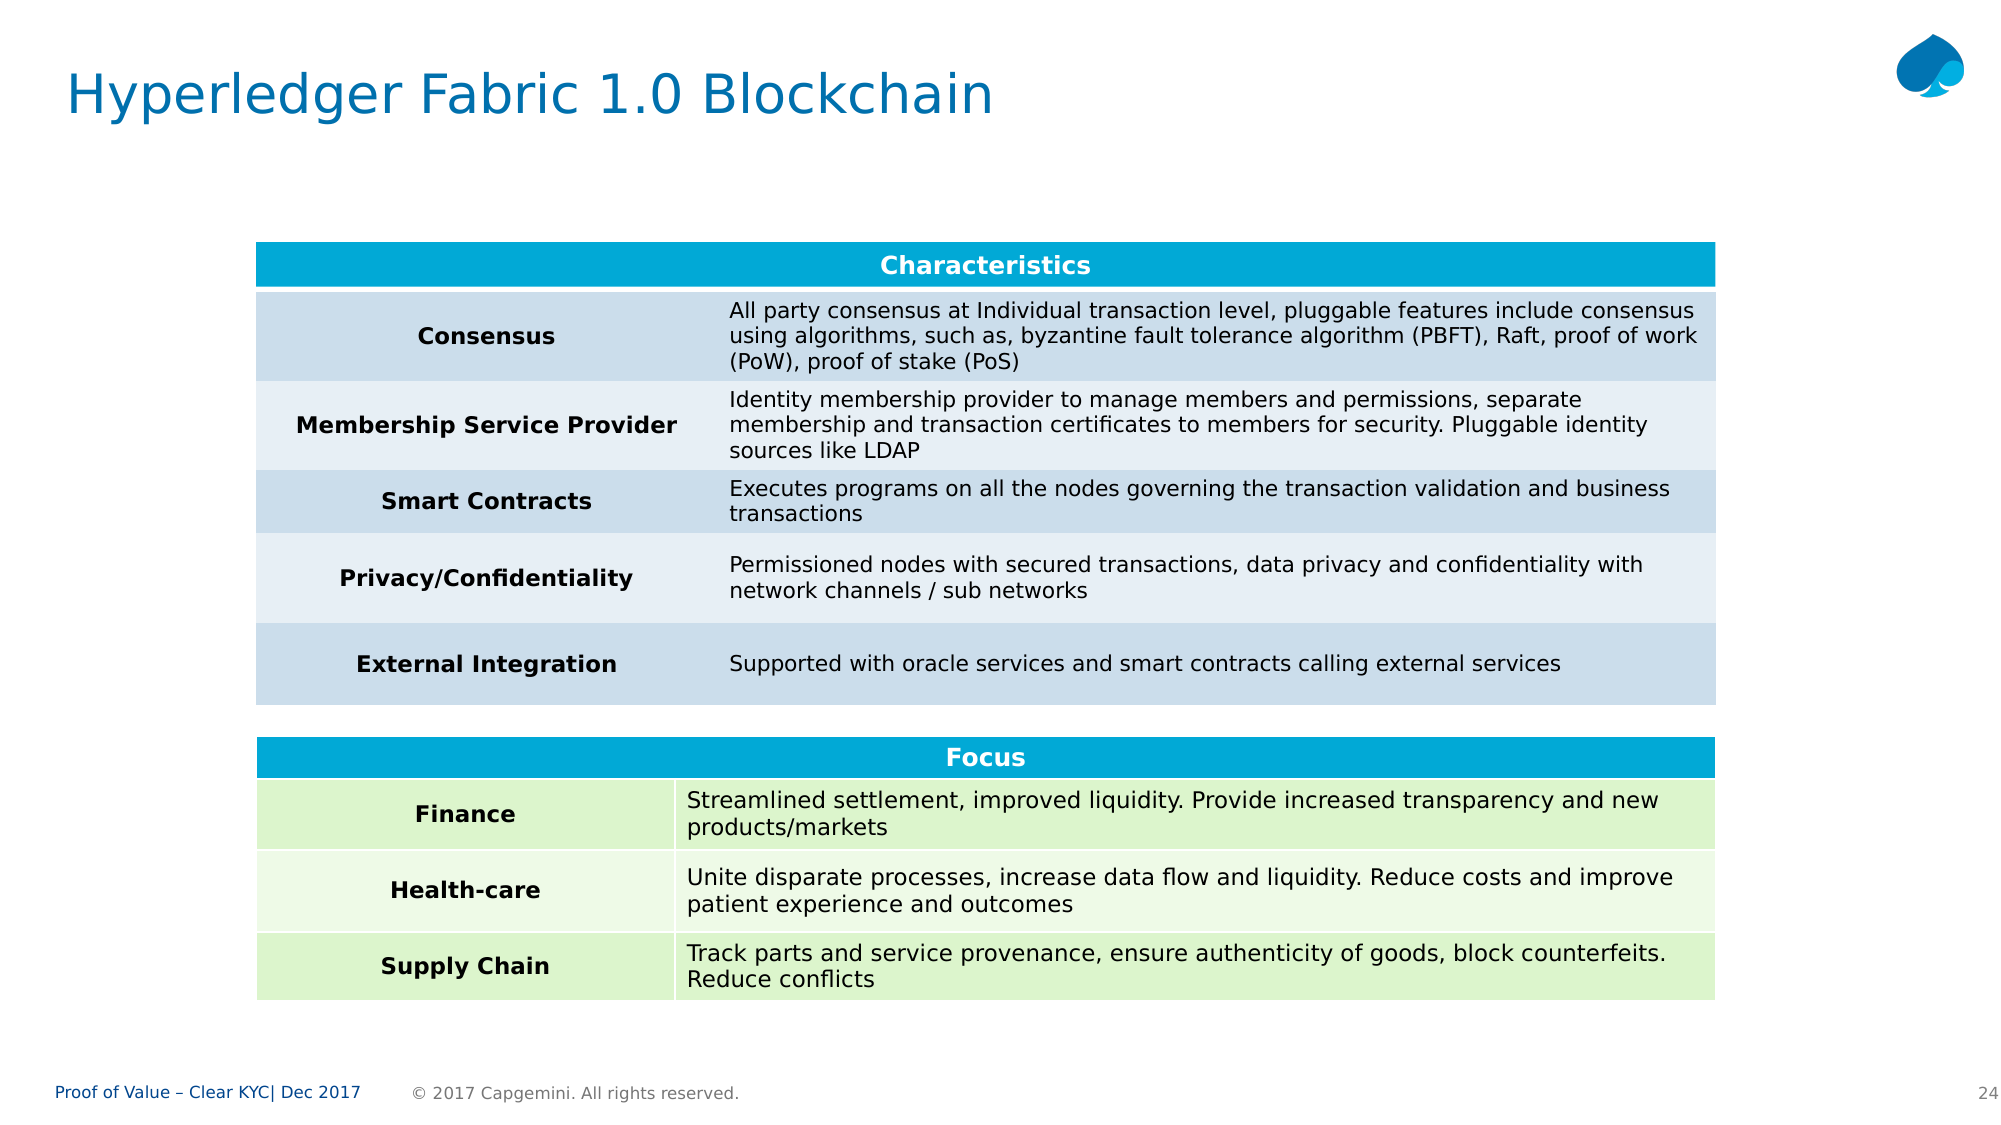

# Hyperledger Fabric 1.0 Blockchain
Characteristics
| Consensus | All party consensus at Individual transaction level, pluggable features include consensus using algorithms, such as, byzantine fault tolerance algorithm (PBFT), Raft, proof of work (PoW), proof of stake (PoS) |
| --- | --- |
| Membership Service Provider | Identity membership provider to manage members and permissions, separate membership and transaction certificates to members for security. Pluggable identity sources like LDAP |
| Smart Contracts | Executes programs on all the nodes governing the transaction validation and business transactions |
| Privacy/Confidentiality | Permissioned nodes with secured transactions, data privacy and confidentiality with network channels / sub networks |
| External Integration | Supported with oracle services and smart contracts calling external services |
| Focus |  |
| --- | --- |
| Finance | Streamlined settlement, improved liquidity. Provide increased transparency and new products/markets |
| Health-care | Unite disparate processes, increase data flow and liquidity. Reduce costs and improve patient experience and outcomes |
| Supply Chain | Track parts and service provenance, ensure authenticity of goods, block counterfeits. Reduce conflicts |